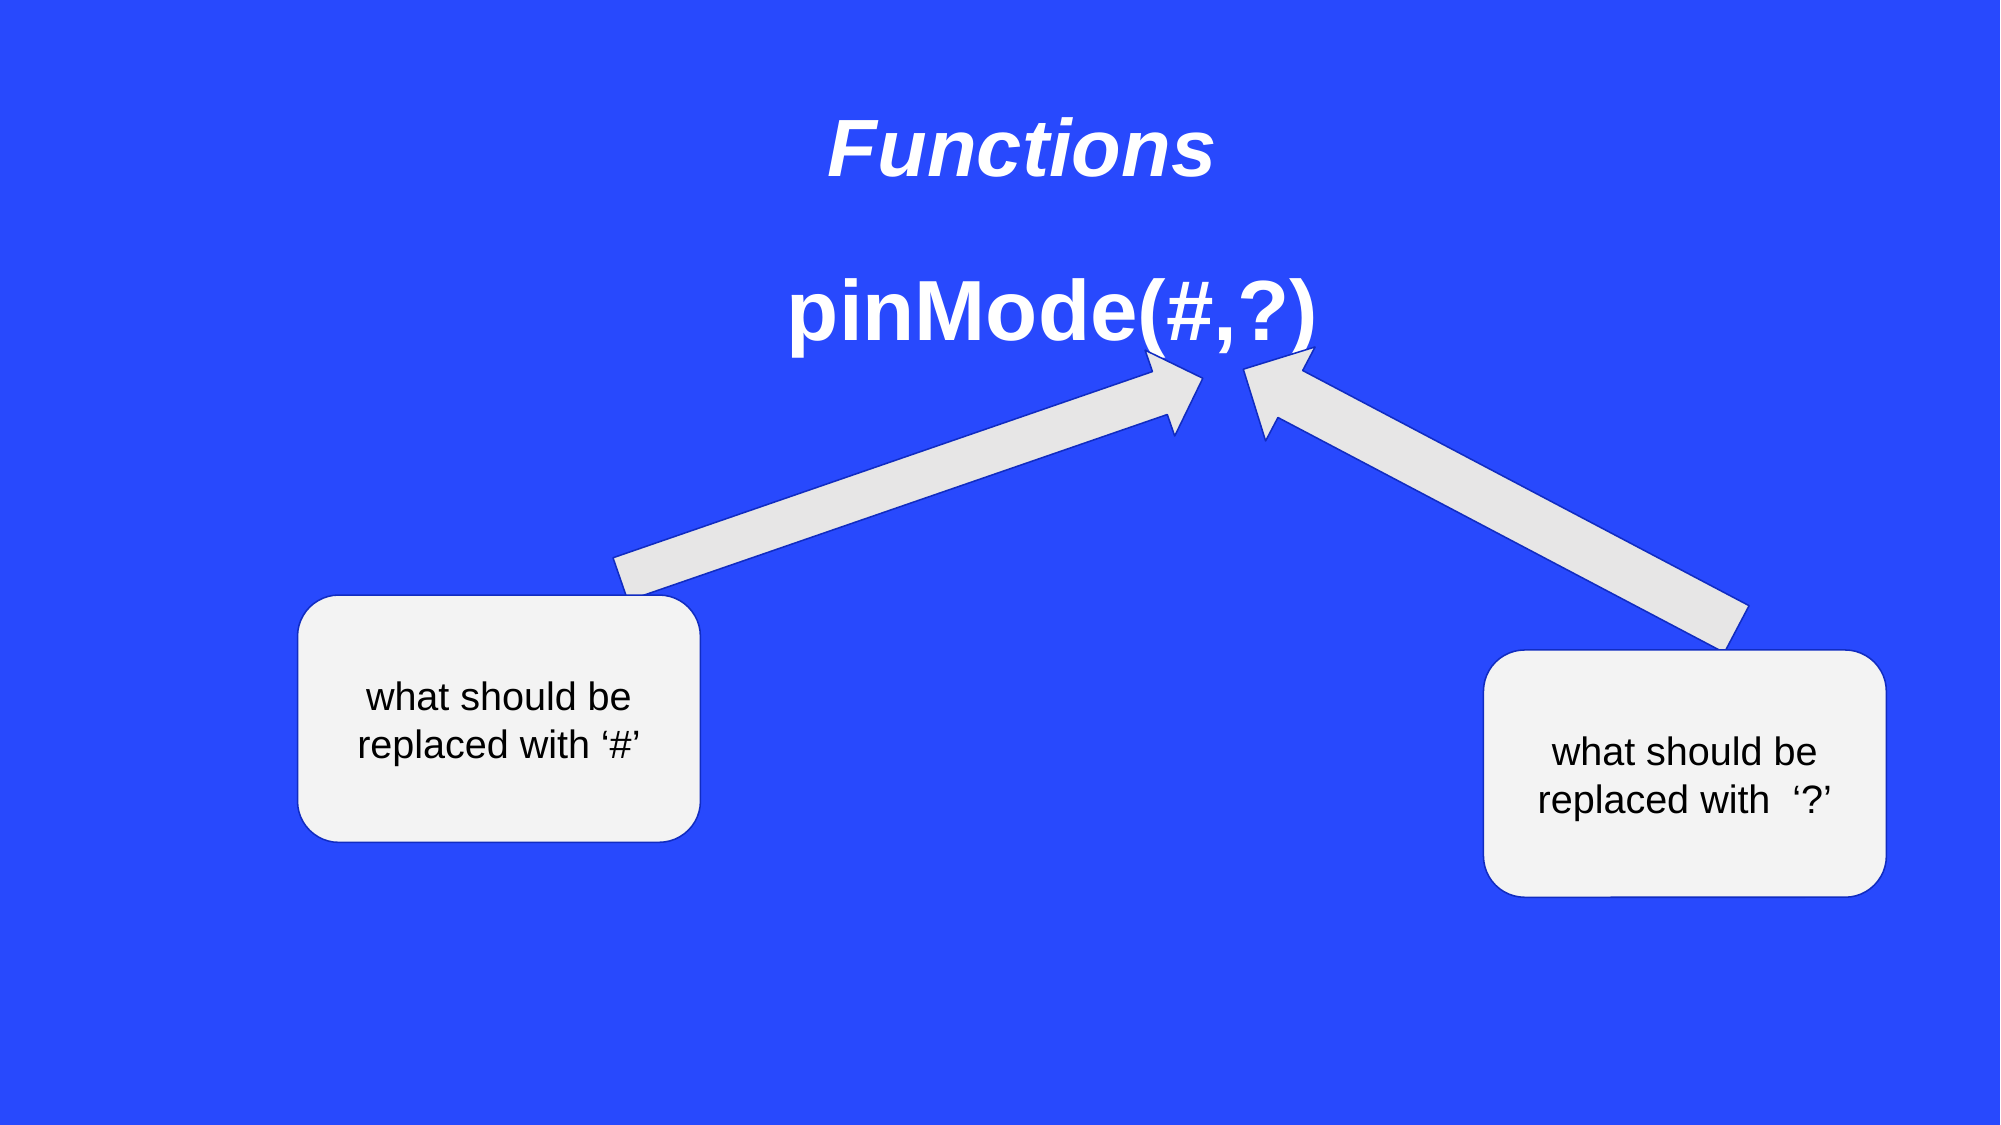

Functions

pinMode(#,?)

what should be replaced with ‘#’
what should be replaced with  ‘?’